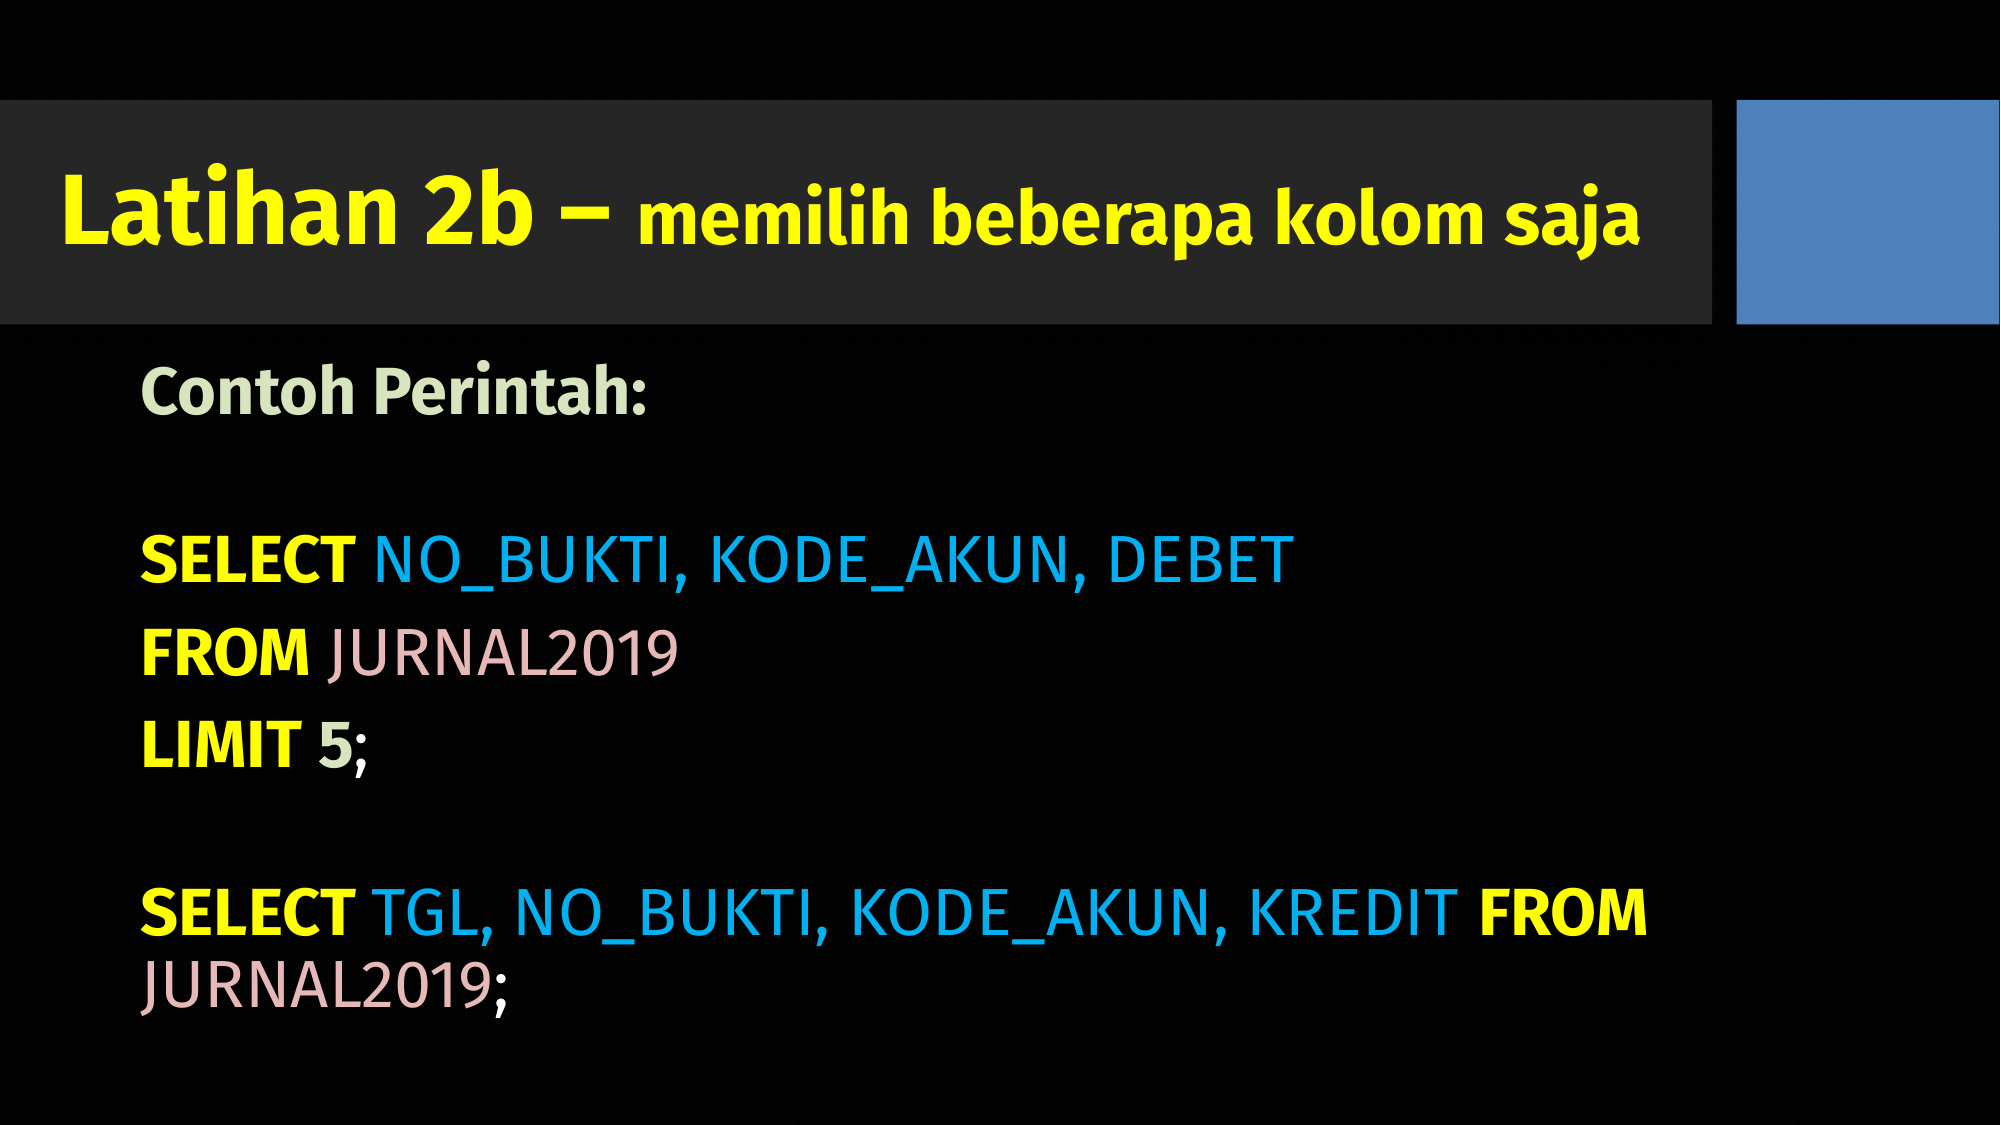

# Latihan 2b – memilih beberapa kolom saja
Contoh Perintah:

SELECT NO_BUKTI, KODE_AKUN, DEBET
FROM JURNAL2019
LIMIT 5;

SELECT TGL, NO_BUKTI, KODE_AKUN, KREDIT FROM JURNAL2019;